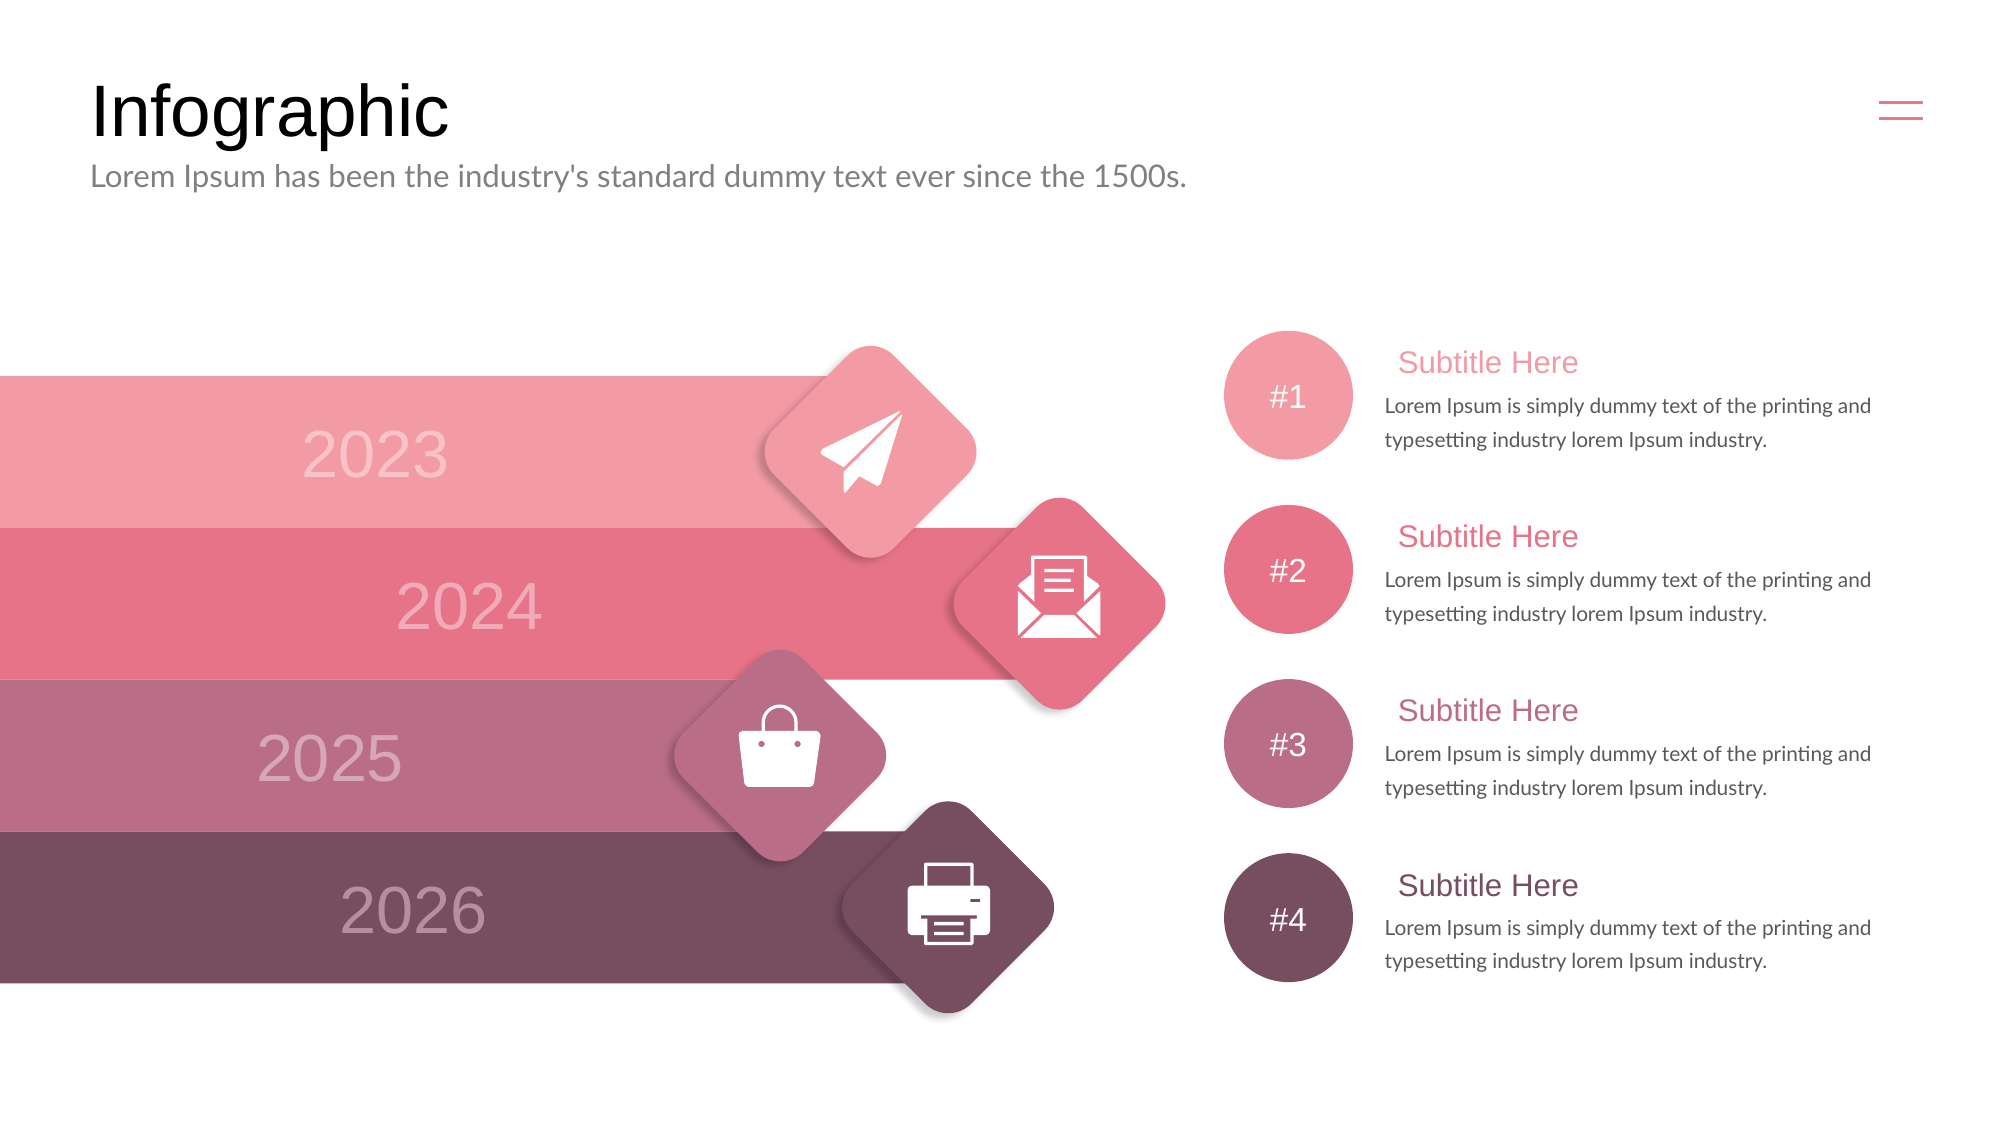

# Infographic
Lorem Ipsum has been the industry's standard dummy text ever since the 1500s.
#1
Subtitle Here

Lorem Ipsum is simply dummy text of the printing and  typesetting industry lorem Ipsum industry.
2023

#2
Subtitle Here

Lorem Ipsum is simply dummy text of the printing and  typesetting industry lorem Ipsum industry.

2024

#3
Subtitle Here

2025
Lorem Ipsum is simply dummy text of the printing and  typesetting industry lorem Ipsum industry.

#4
Subtitle Here
2026

Lorem Ipsum is simply dummy text of the printing and  typesetting industry lorem Ipsum industry.